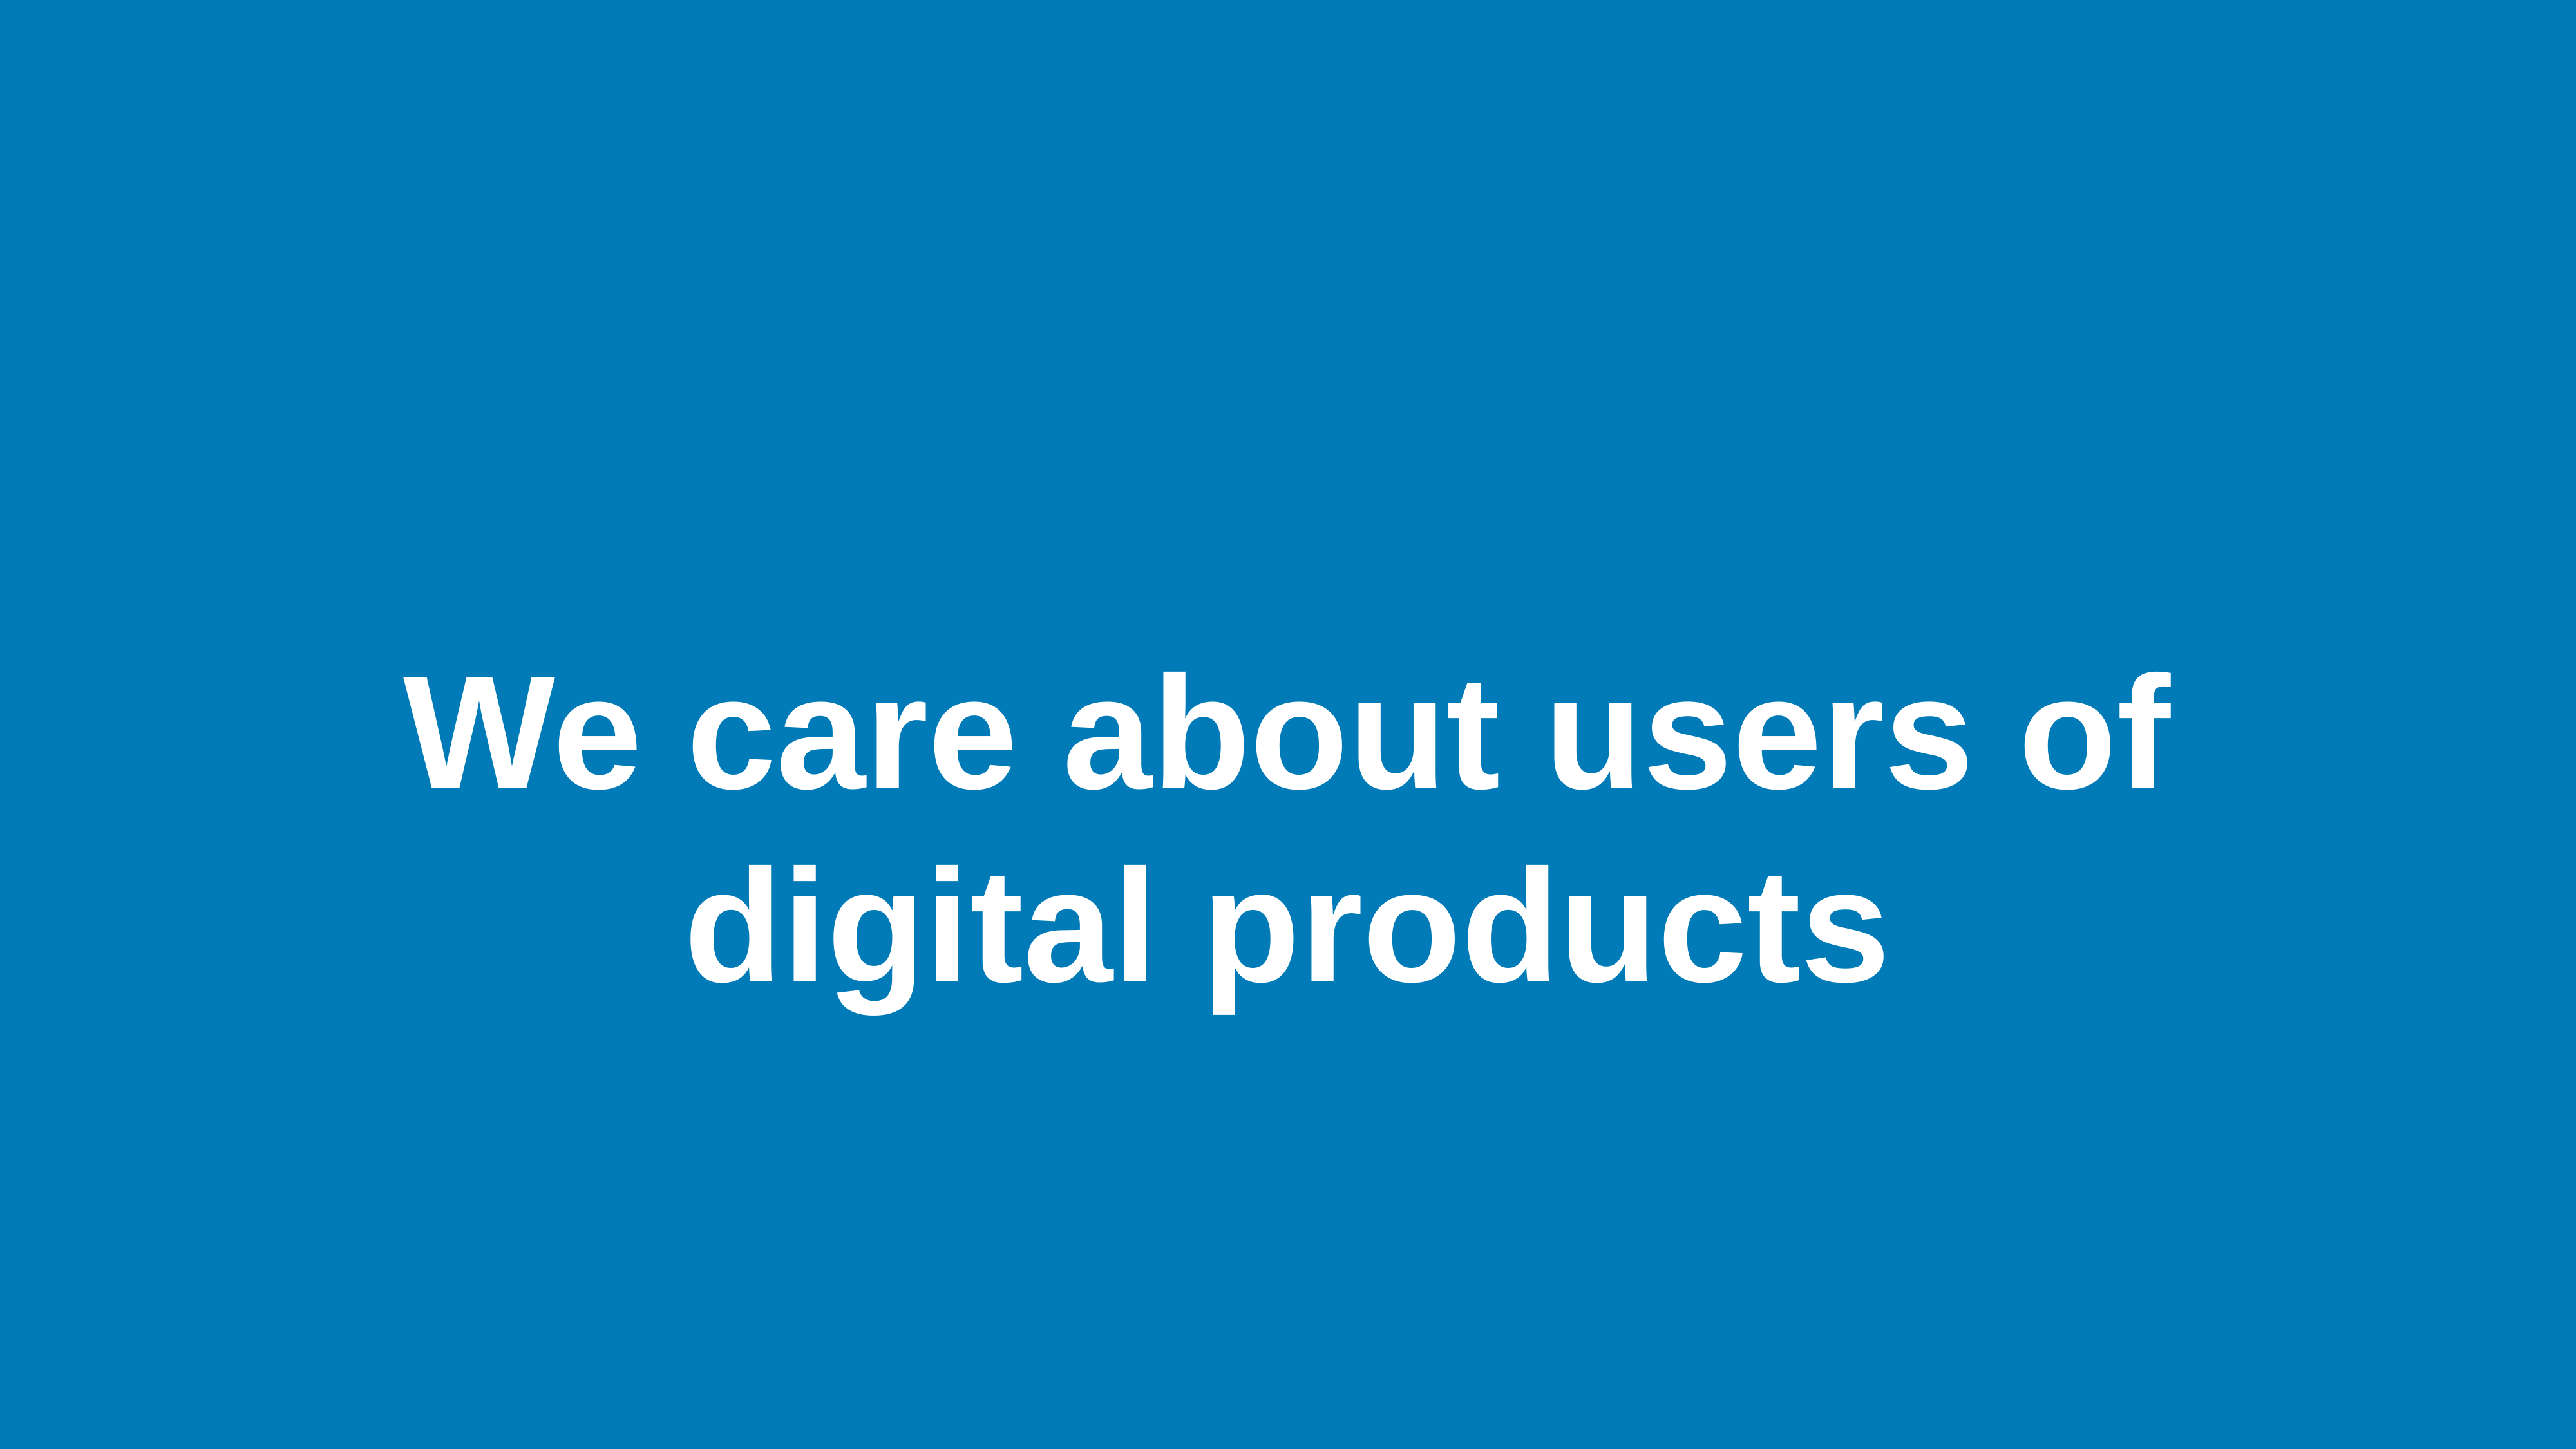

We care about users of digital products